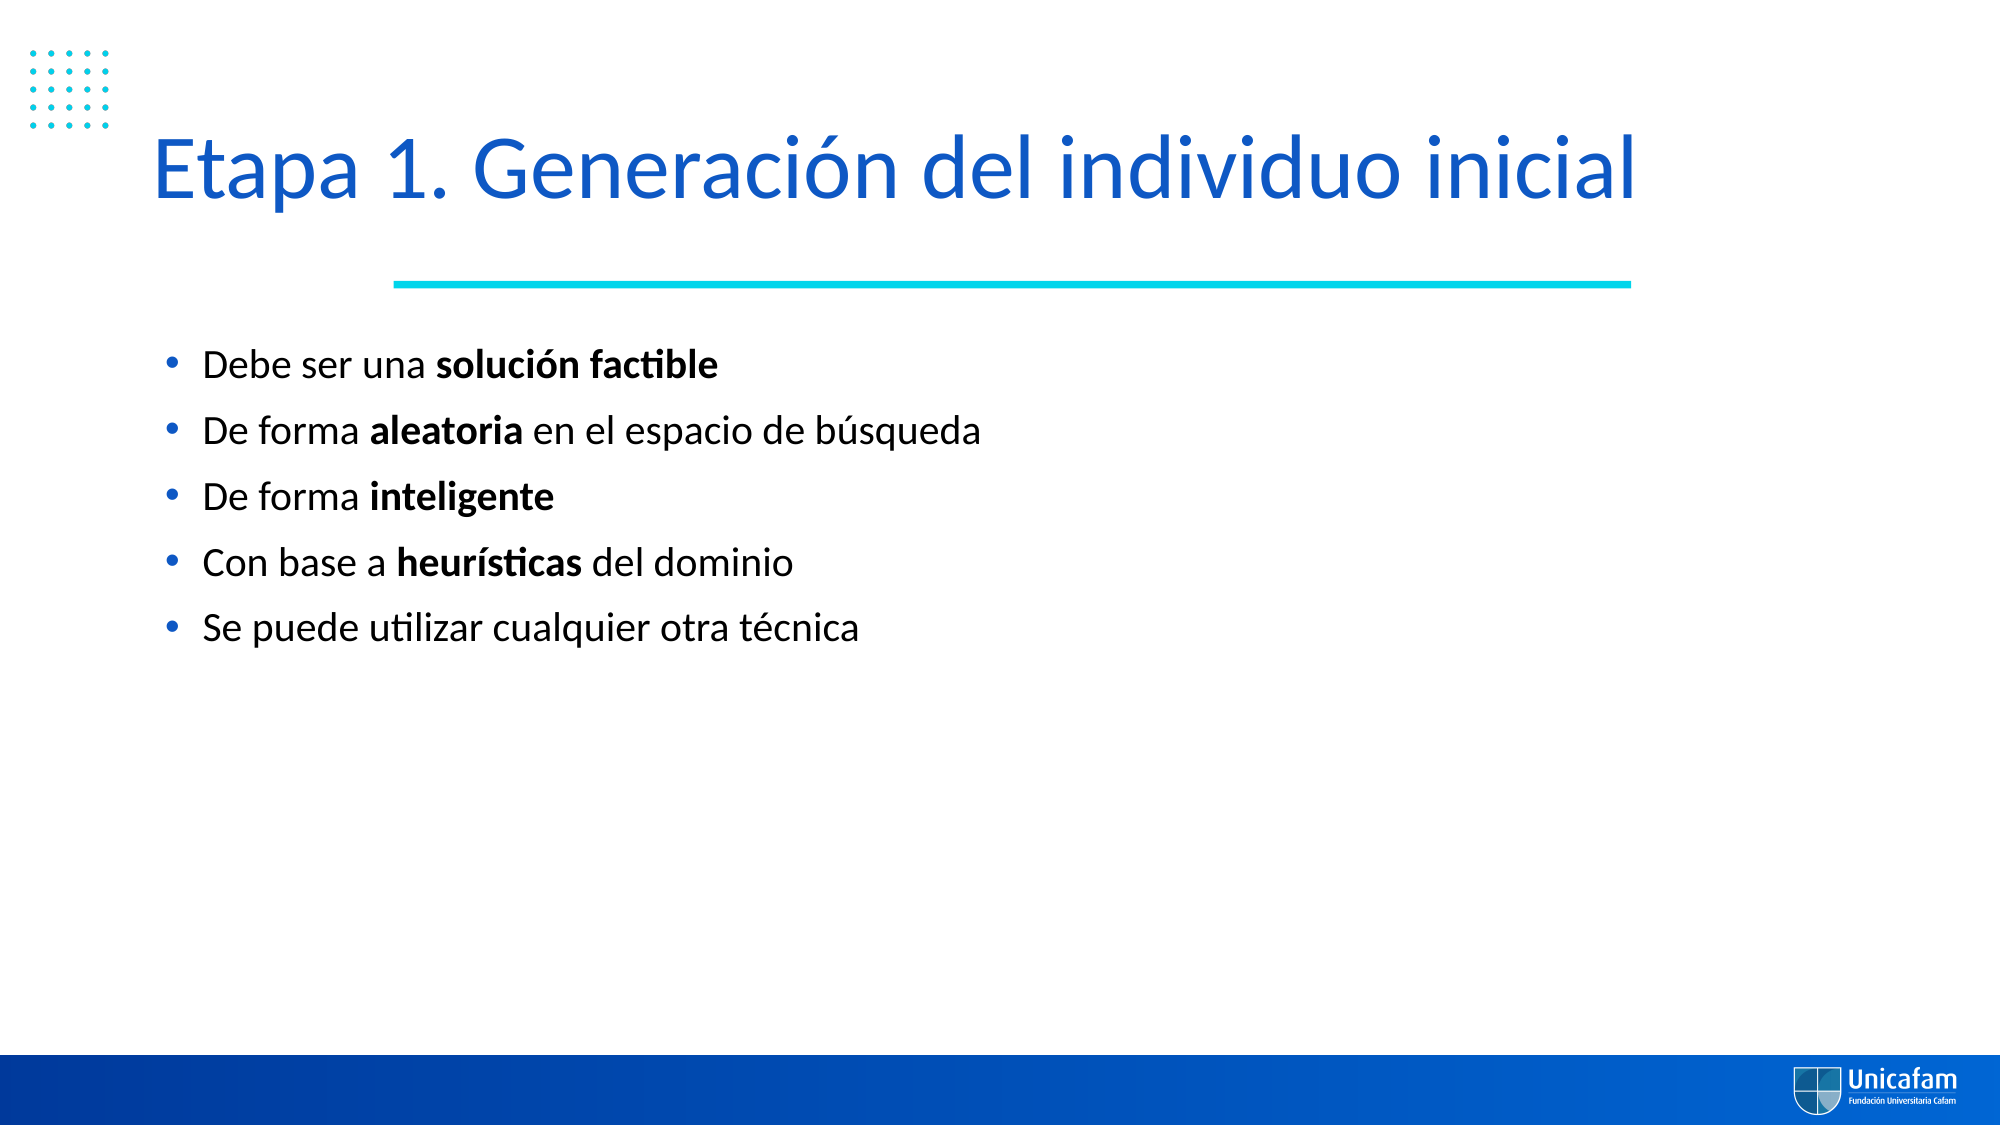

Etapa 1. Generación del individuo inicial
Debe ser una solución factible
De forma aleatoria en el espacio de búsqueda
De forma inteligente
Con base a heurísticas del dominio
Se puede utilizar cualquier otra técnica